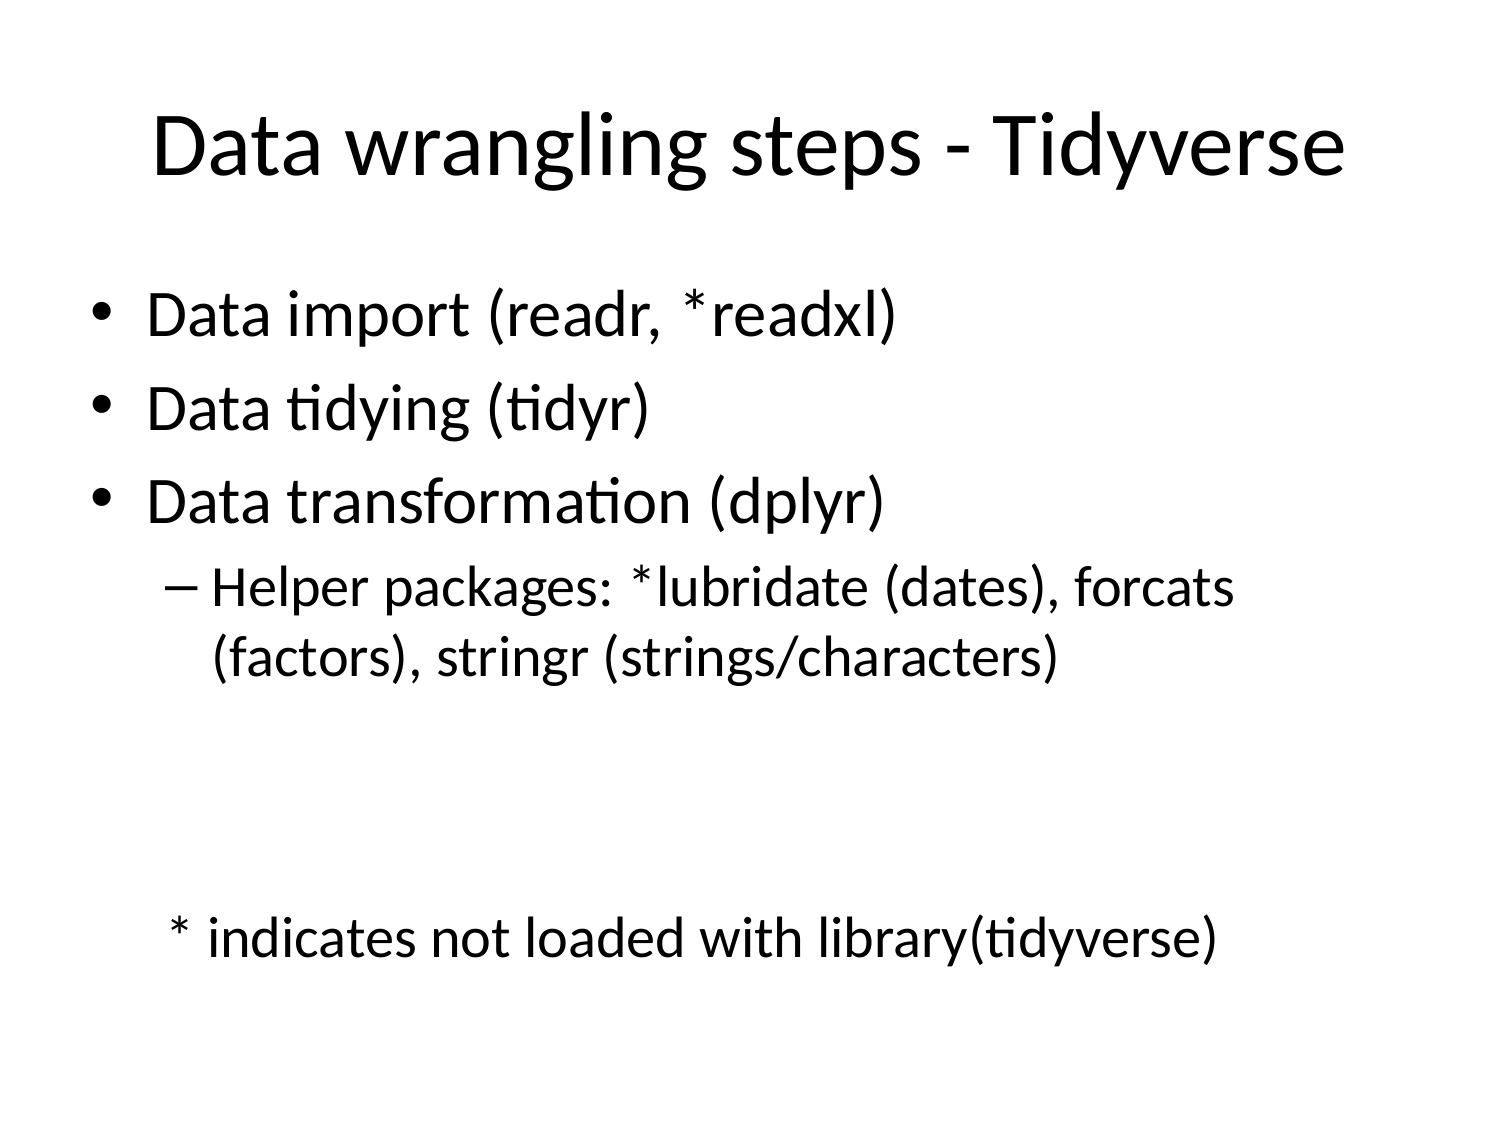

# Data wrangling steps - Tidyverse
Data import (readr, *readxl)
Data tidying (tidyr)
Data transformation (dplyr)
Helper packages: *lubridate (dates), forcats (factors), stringr (strings/characters)

* indicates not loaded with library(tidyverse)